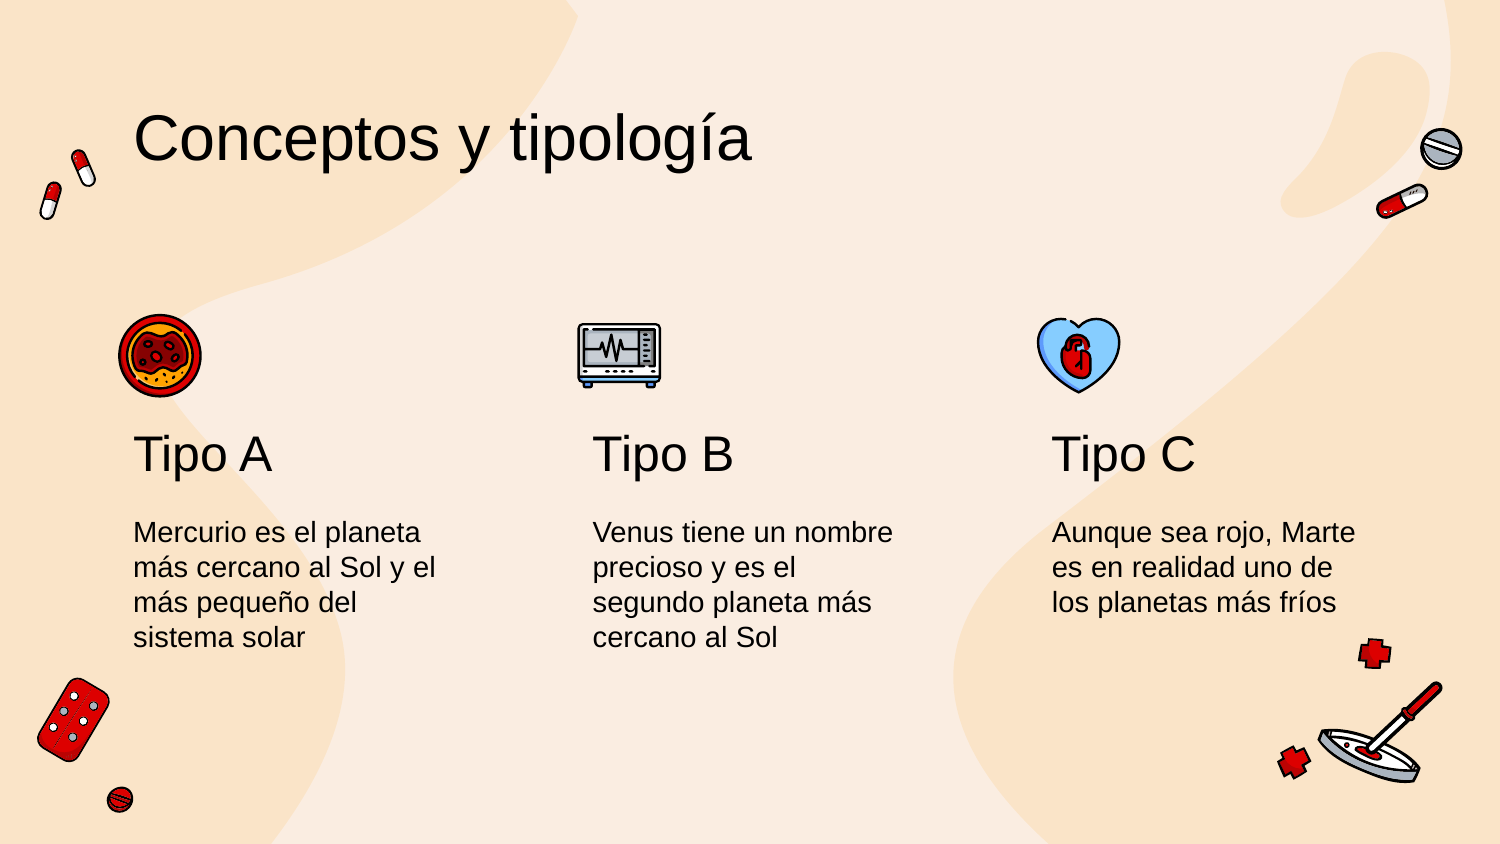

# Conceptos y tipología

Tipo A
Tipo B
Tipo C
Mercurio es el planeta más cercano al Sol y el más pequeño del sistema solar

Venus tiene un nombre precioso y es el segundo planeta más cercano al Sol
Aunque sea rojo, Marte es en realidad uno de los planetas más fríos